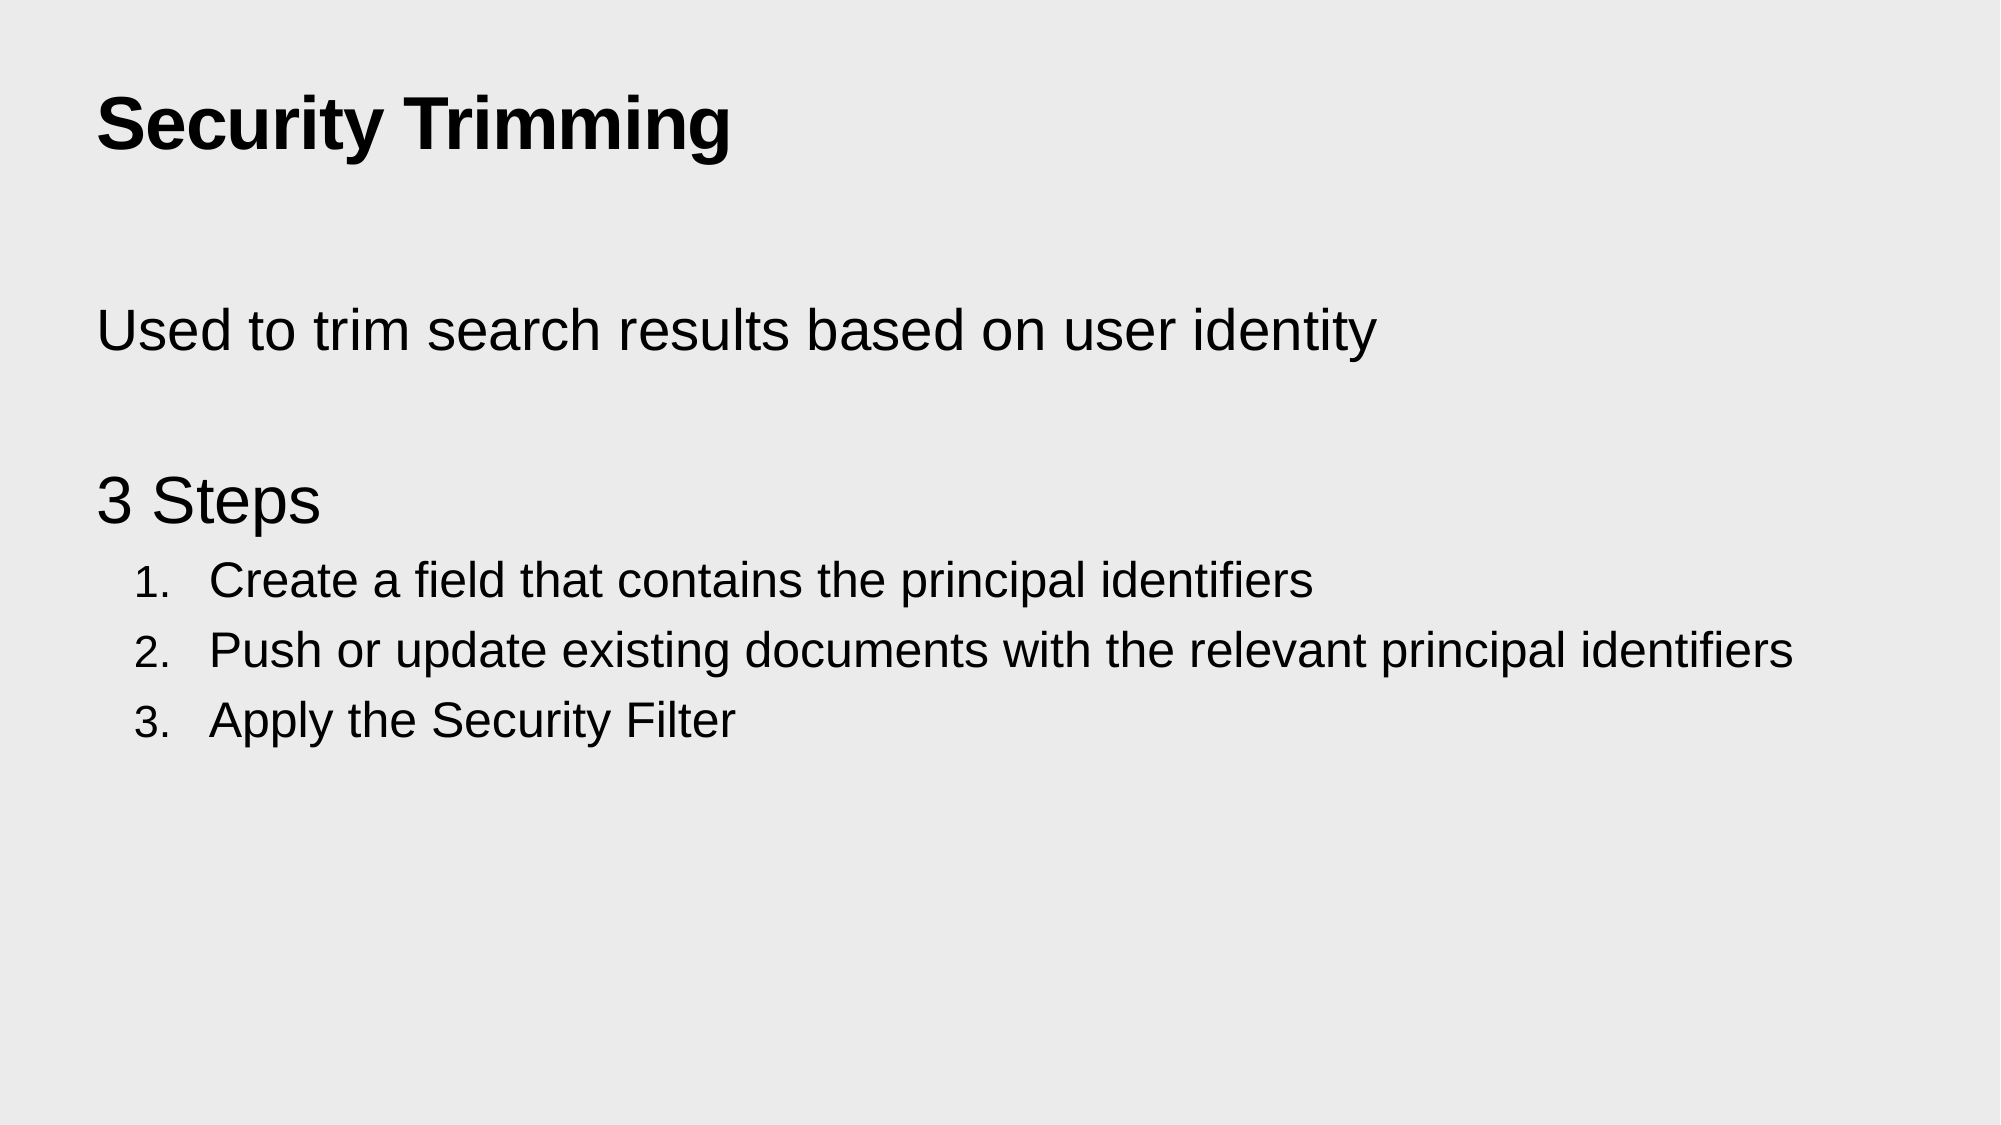

# Security Trimming
Used to trim search results based on user identity

3 Steps
Create a field that contains the principal identifiers
Push or update existing documents with the relevant principal identifiers
Apply the Security Filter